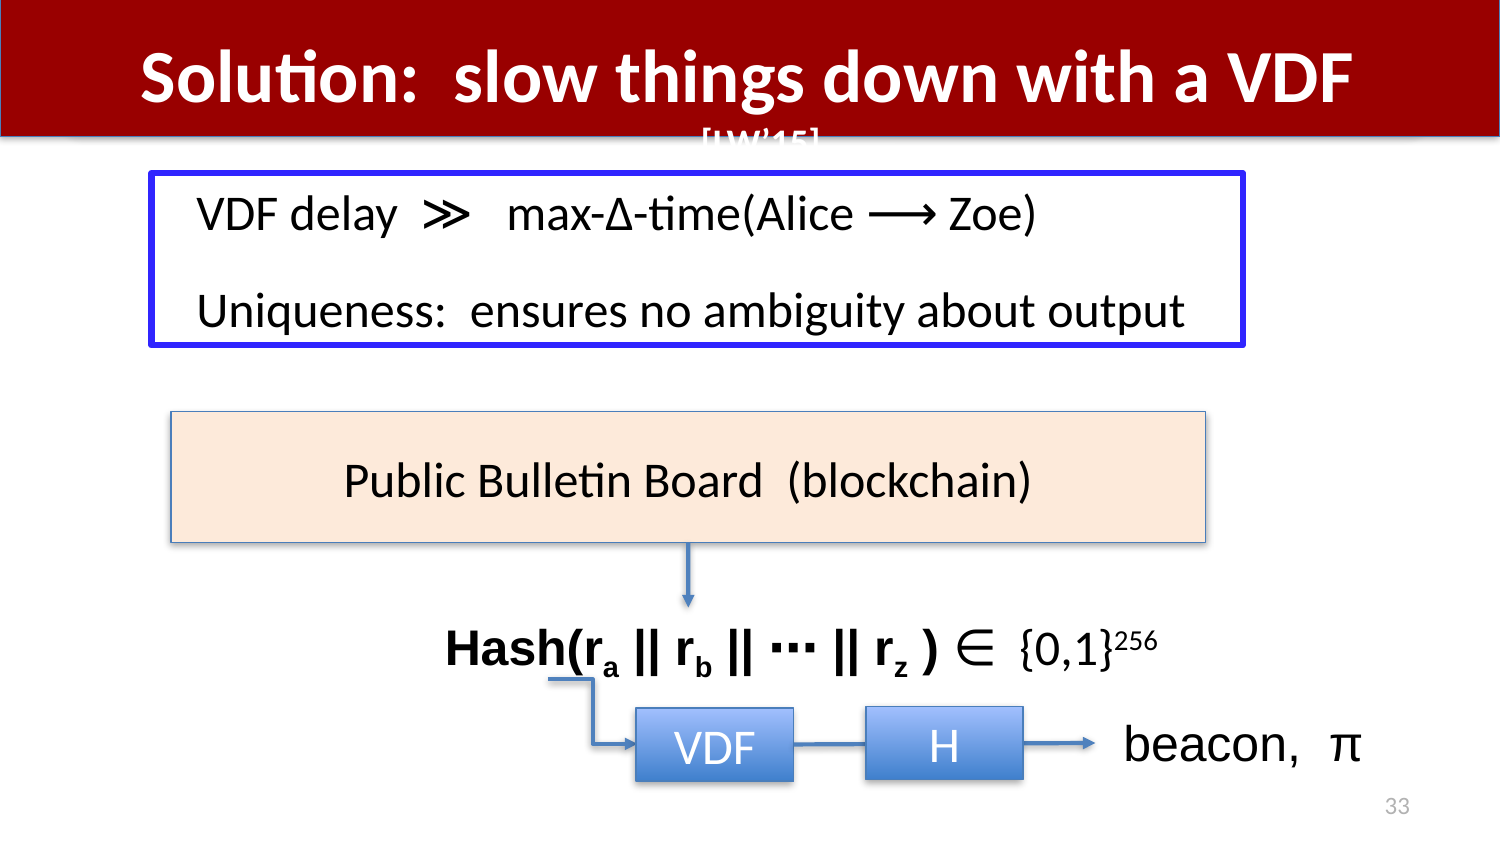

# Solution:  slow things down with a VDF    [LW’15]
VDF delay  ≫   max-Δ-time(Alice ⟶ Zoe)
Uniqueness:  ensures no ambiguity about output
Public Bulletin Board  (blockchain)
Hash(ra || rb || ⋯ || rz ) ∈  {0,1}256
beacon,  π
H
VDF
33